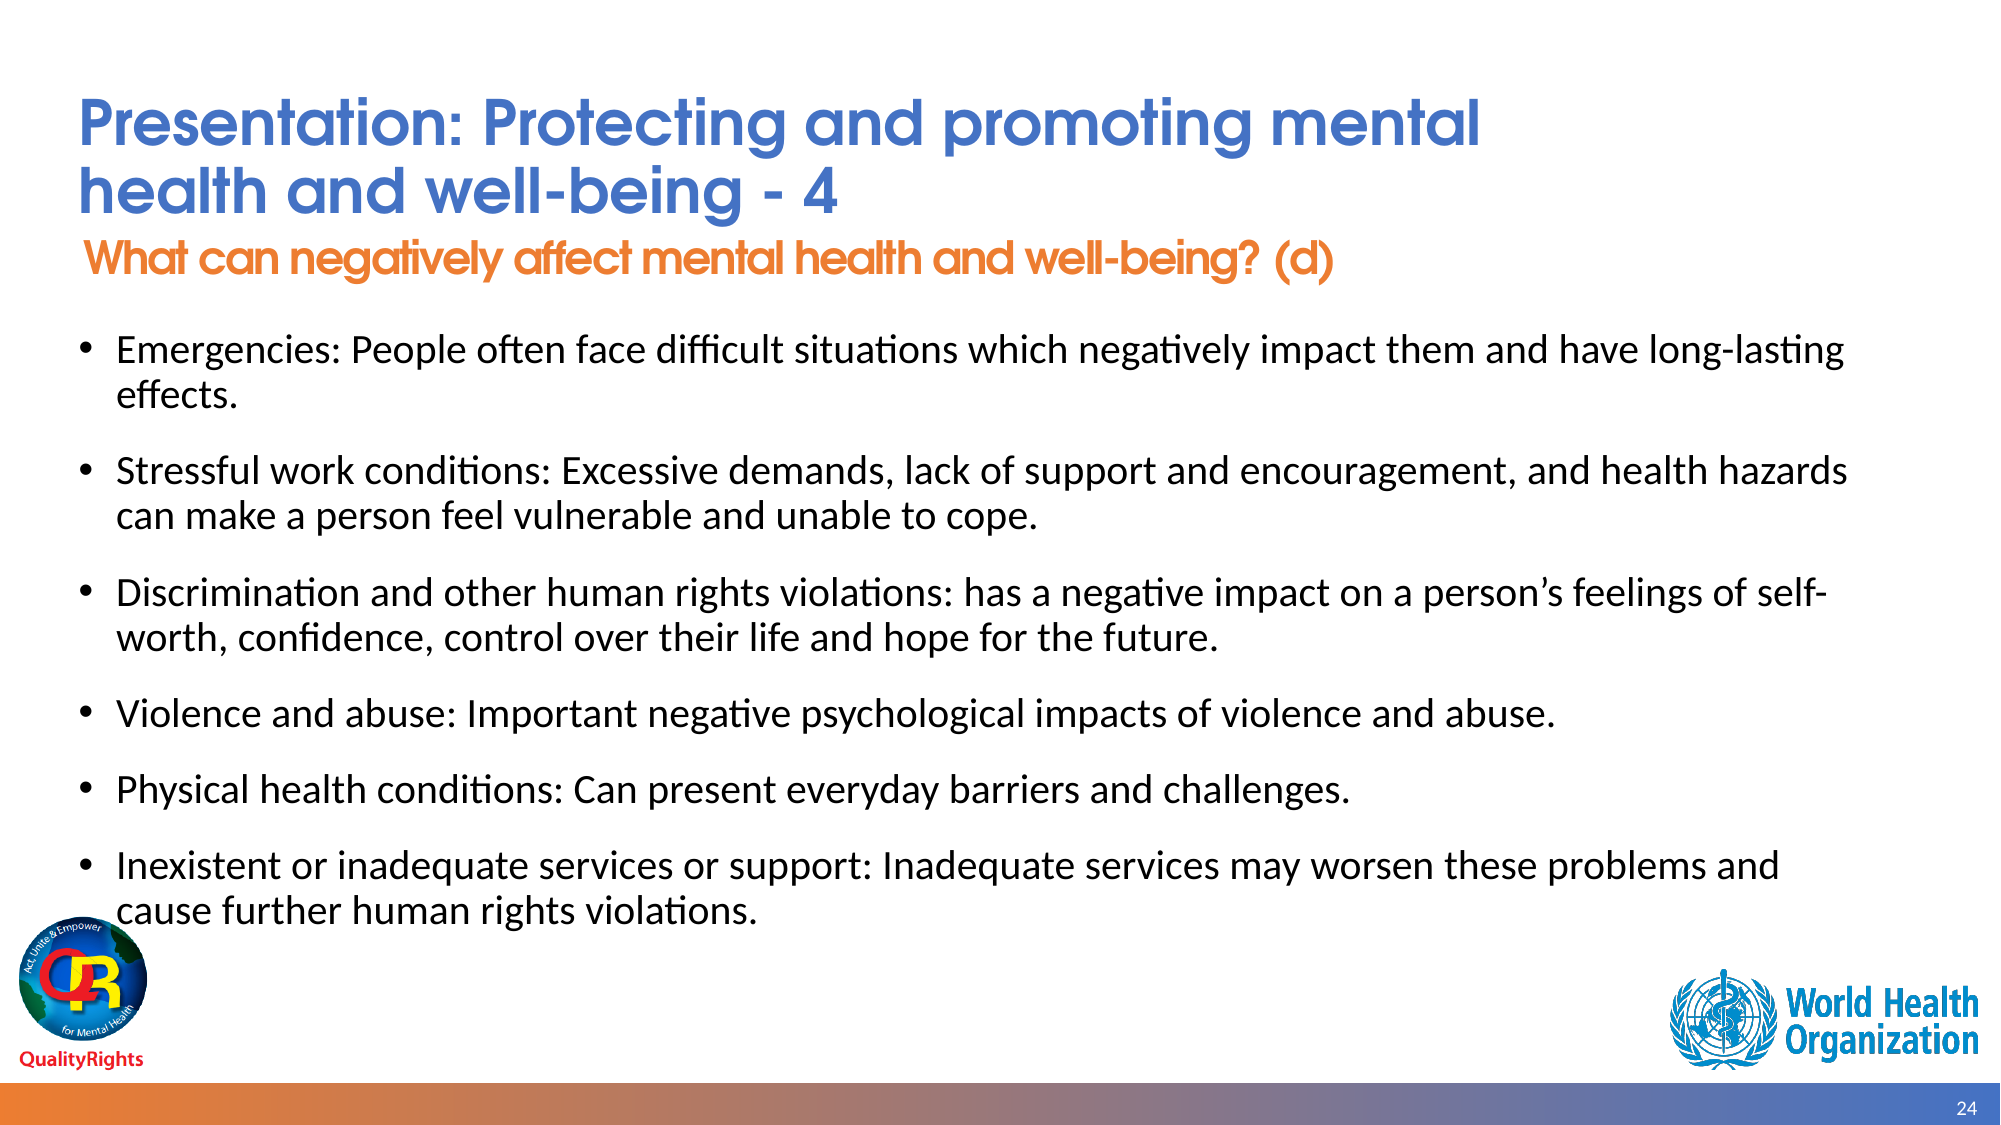

# Presentation: Protecting and promoting mental health and well-being - 4
What can negatively affect mental health and well-being? (d)
Emergencies: People often face difficult situations which negatively impact them and have long-lasting effects.
Stressful work conditions: Excessive demands, lack of support and encouragement, and health hazards can make a person feel vulnerable and unable to cope.
Discrimination and other human rights violations: has a negative impact on a person’s feelings of self-worth, confidence, control over their life and hope for the future.
Violence and abuse: Important negative psychological impacts of violence and abuse.
Physical health conditions: Can present everyday barriers and challenges.
Inexistent or inadequate services or support: Inadequate services may worsen these problems and cause further human rights violations.